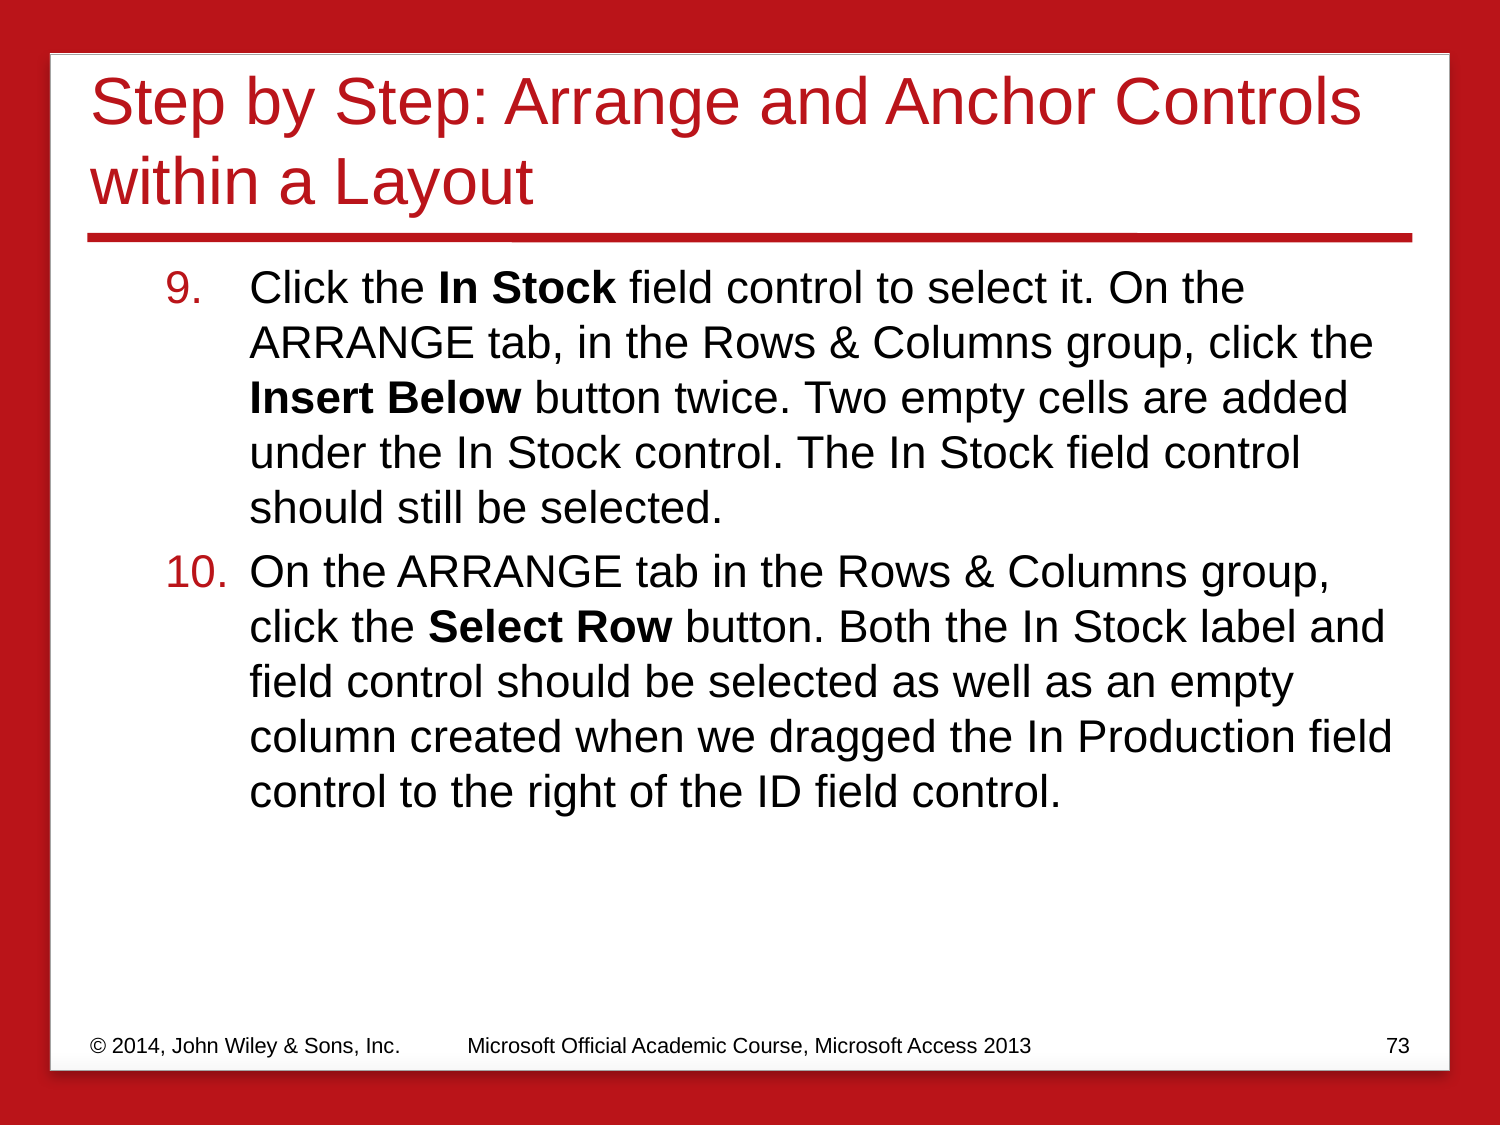

# Step by Step: Arrange and Anchor Controls within a Layout
Click the In Stock field control to select it. On the ARRANGE tab, in the Rows & Columns group, click the Insert Below button twice. Two empty cells are added under the In Stock control. The In Stock field control should still be selected.
On the ARRANGE tab in the Rows & Columns group, click the Select Row button. Both the In Stock label and field control should be selected as well as an empty column created when we dragged the In Production field control to the right of the ID field control.
© 2014, John Wiley & Sons, Inc.
Microsoft Official Academic Course, Microsoft Access 2013
73